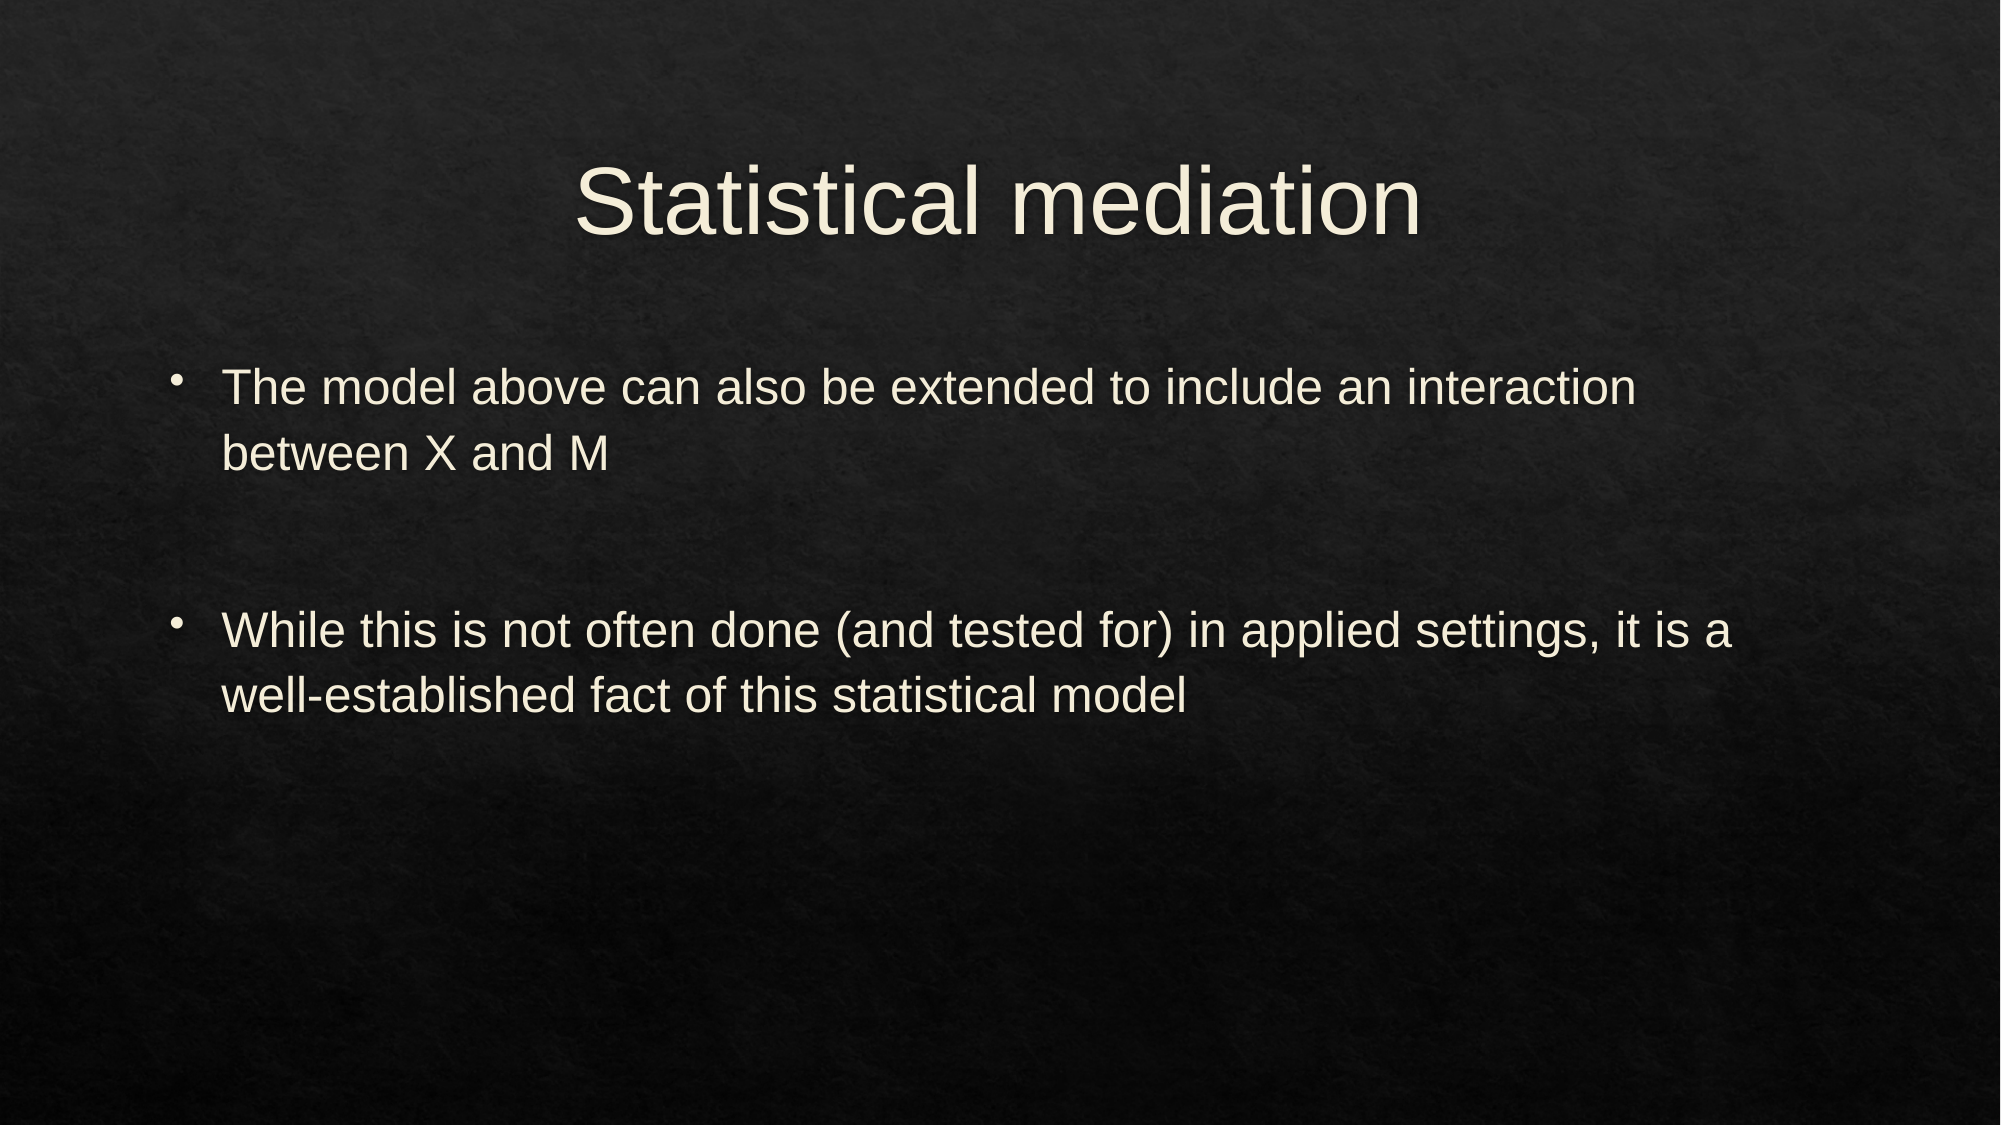

# Statistical mediation
The model above can also be extended to include an interaction between X and M

While this is not often done (and tested for) in applied settings, it is a well-established fact of this statistical model